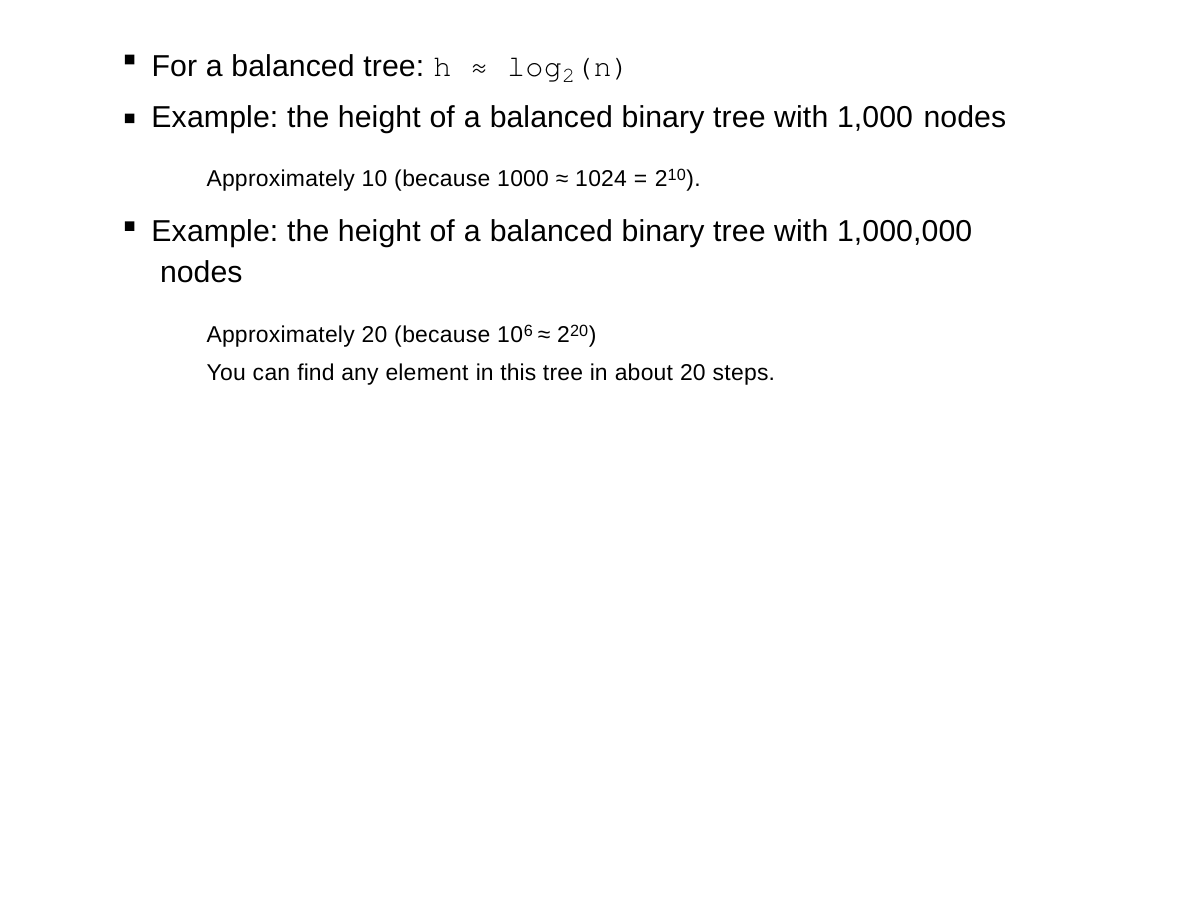

# For a balanced tree: h ≈ log2(n)

Example: the height of a balanced binary tree with 1,000 nodes
Approximately 10 (because 1000 ≈ 1024 = 210).
Example: the height of a balanced binary tree with 1,000,000  nodes
Approximately 20 (because 106 ≈ 220)
You can find any element in this tree in about 20 steps.